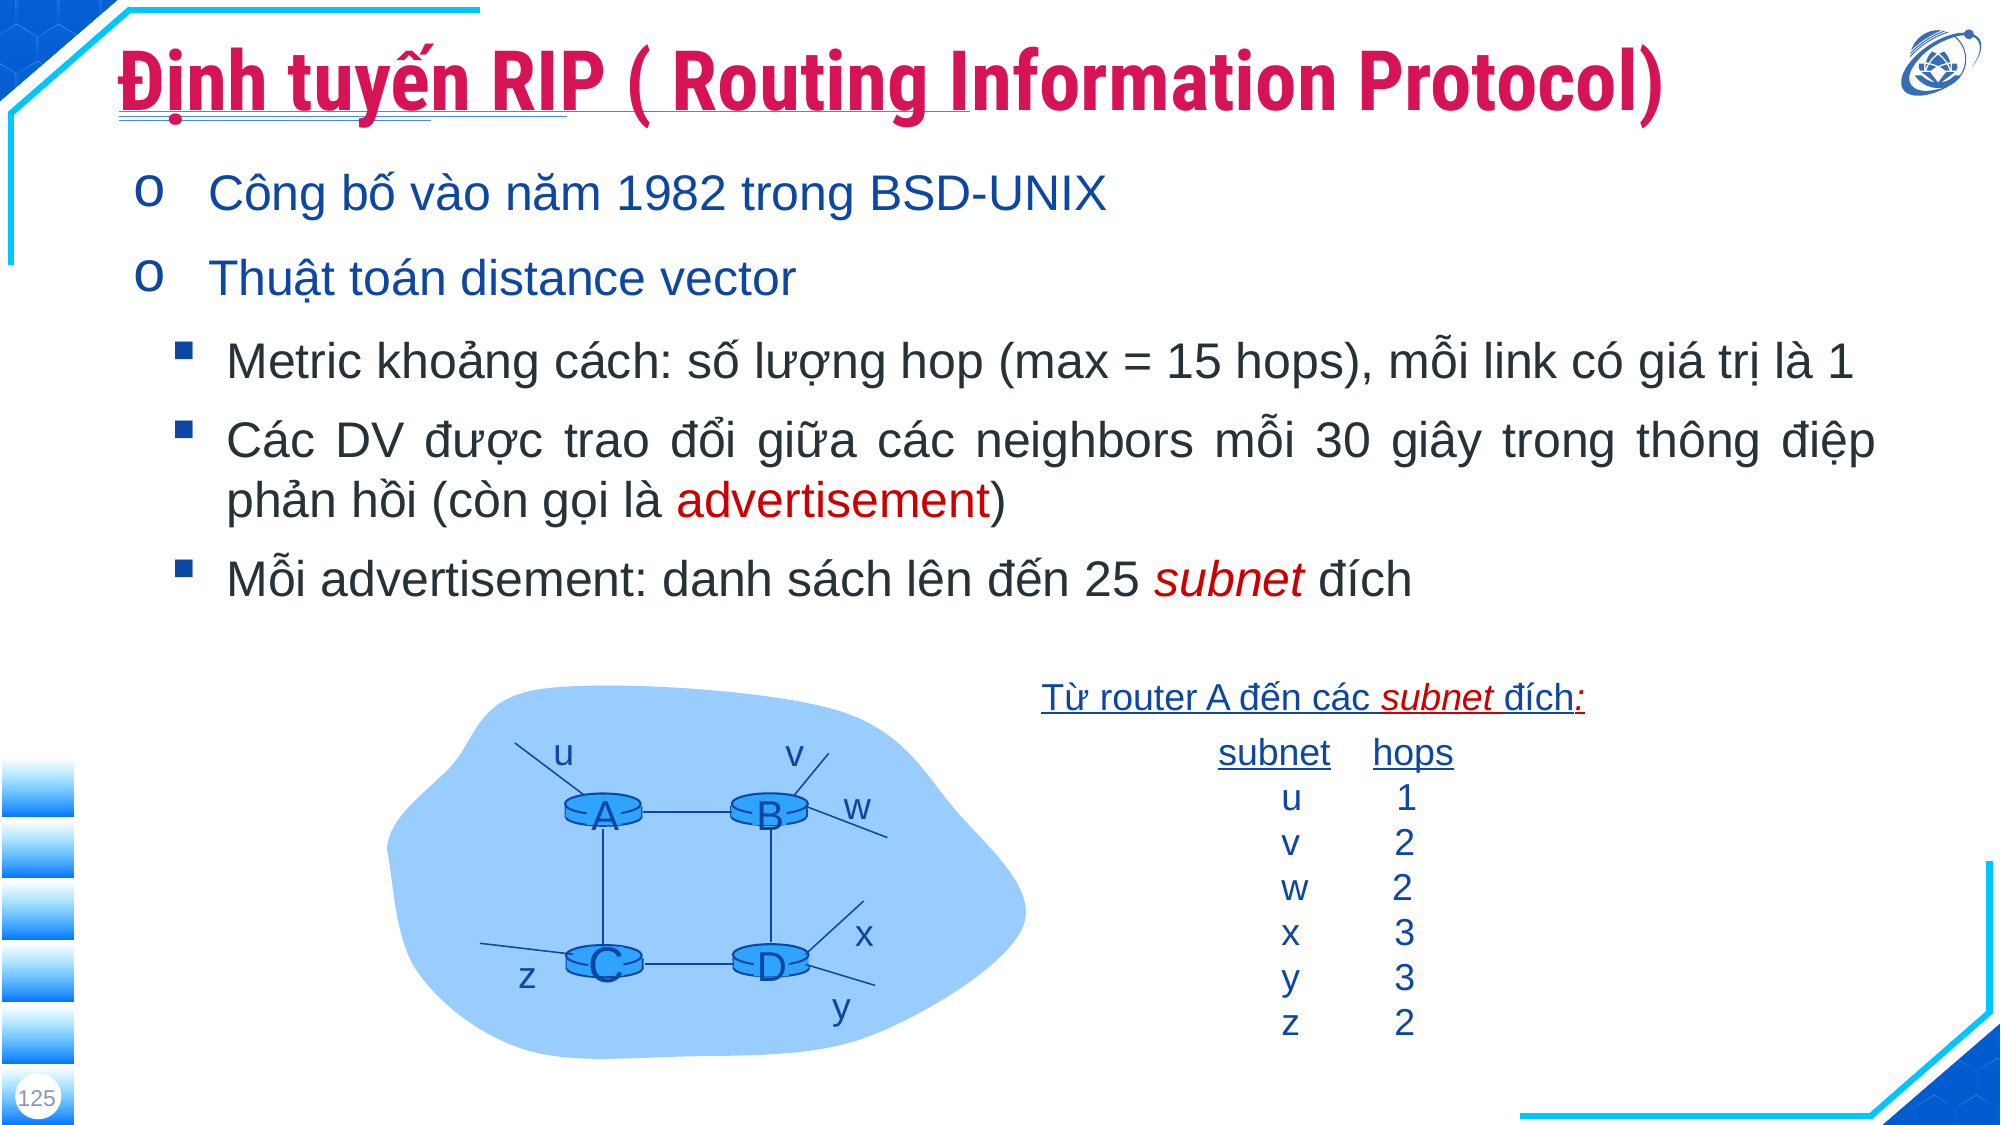

# Định tuyến RIP ( Routing Information Protocol)
Công bố vào năm 1982 trong BSD-UNIX
Thuật toán distance vector
Metric khoảng cách: số lượng hop (max = 15 hops), mỗi link có giá trị là 1
Các DV được trao đổi giữa các neighbors mỗi 30 giây trong thông điệp phản hồi (còn gọi là advertisement)
Mỗi advertisement: danh sách lên đến 25 subnet đích

Từ router A đến các subnet đích:

u
v

w
A

B

x
C

D

z

y
subnet    hops
      u         1
      v         2
      w        2
      x         3
      y         3
      z         2

125